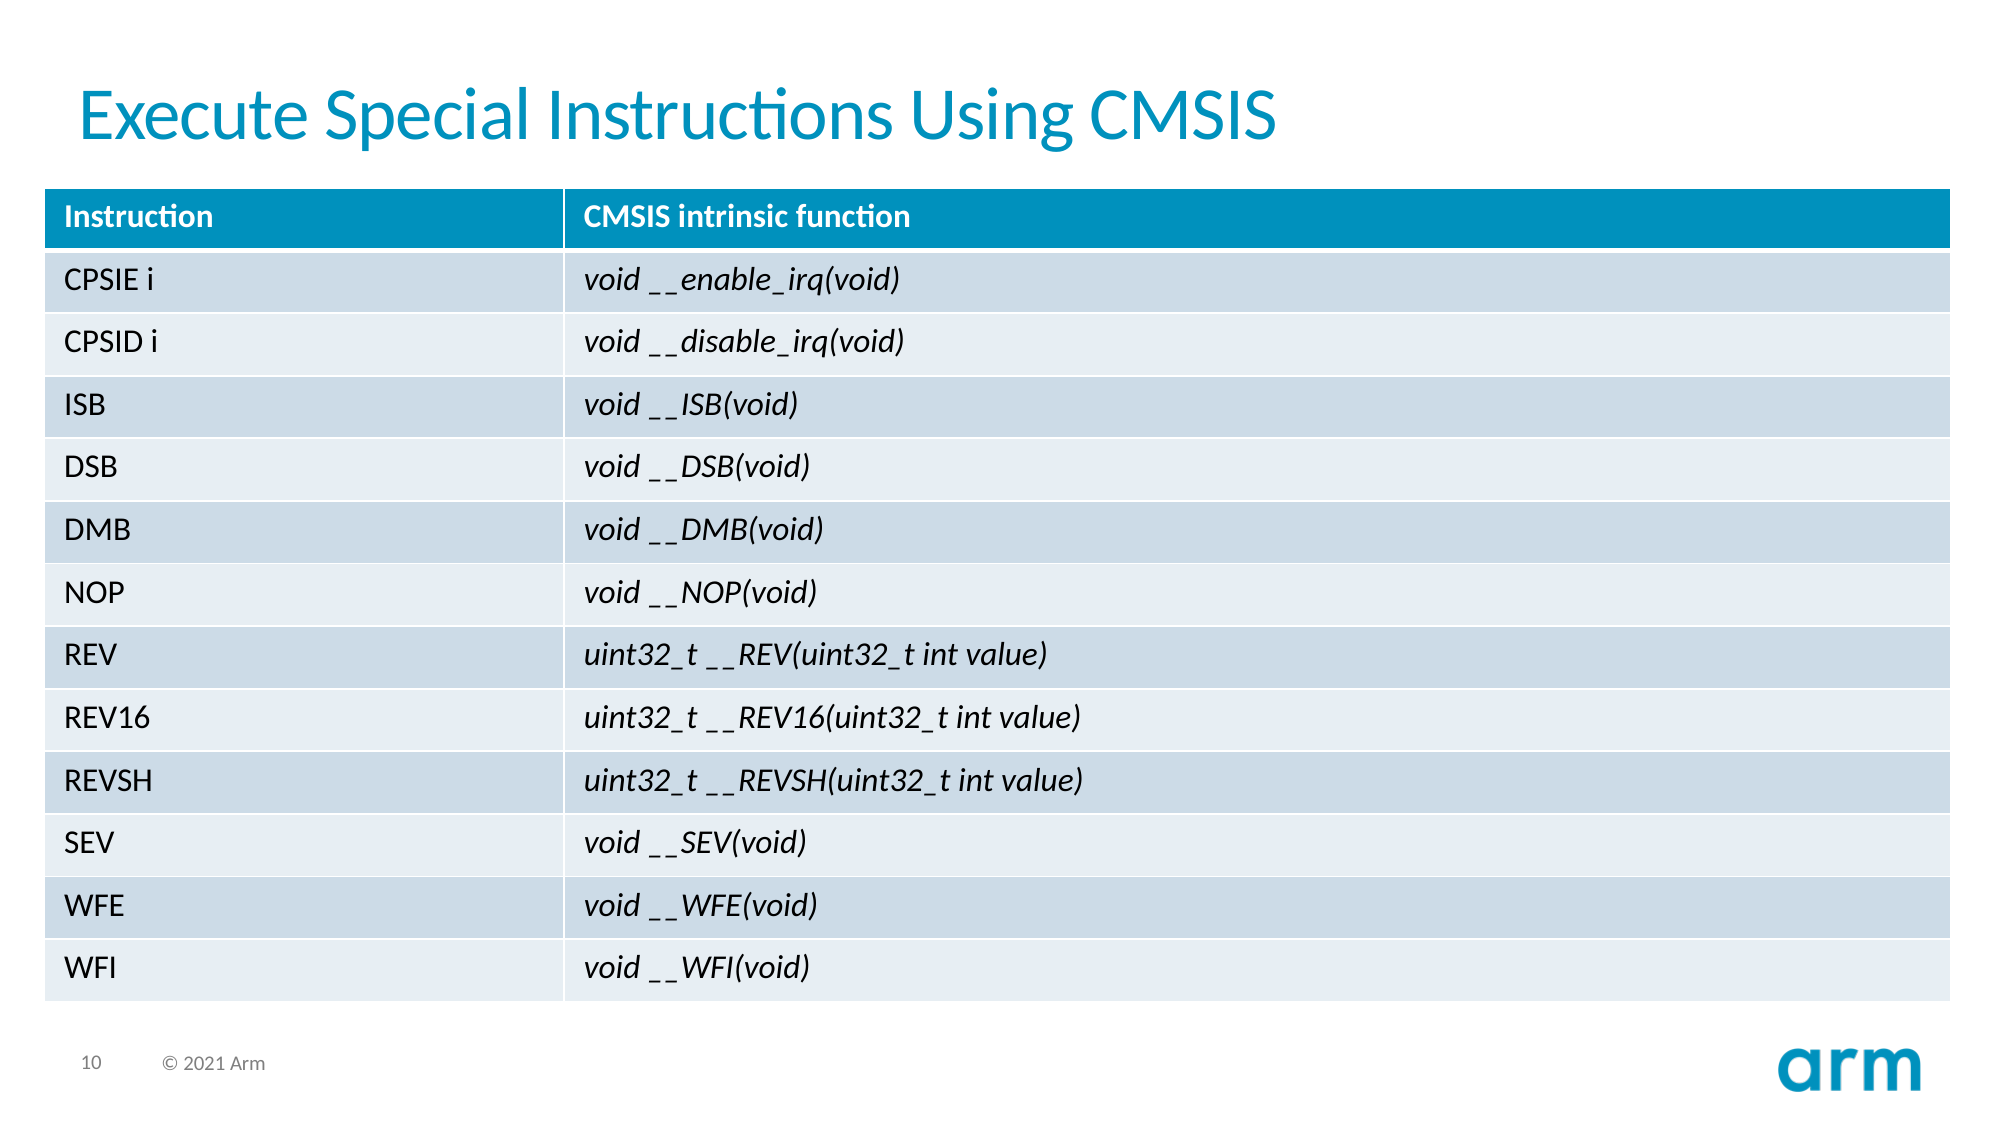

# Execute Special Instructions Using CMSIS
| Instruction | CMSIS intrinsic function |
| --- | --- |
| CPSIE i | void \_\_enable\_irq(void) |
| CPSID i | void \_\_disable\_irq(void) |
| ISB | void \_\_ISB(void) |
| DSB | void \_\_DSB(void) |
| DMB | void \_\_DMB(void) |
| NOP | void \_\_NOP(void) |
| REV | uint32\_t \_\_REV(uint32\_t int value) |
| REV16 | uint32\_t \_\_REV16(uint32\_t int value) |
| REVSH | uint32\_t \_\_REVSH(uint32\_t int value) |
| SEV | void \_\_SEV(void) |
| WFE | void \_\_WFE(void) |
| WFI | void \_\_WFI(void) |